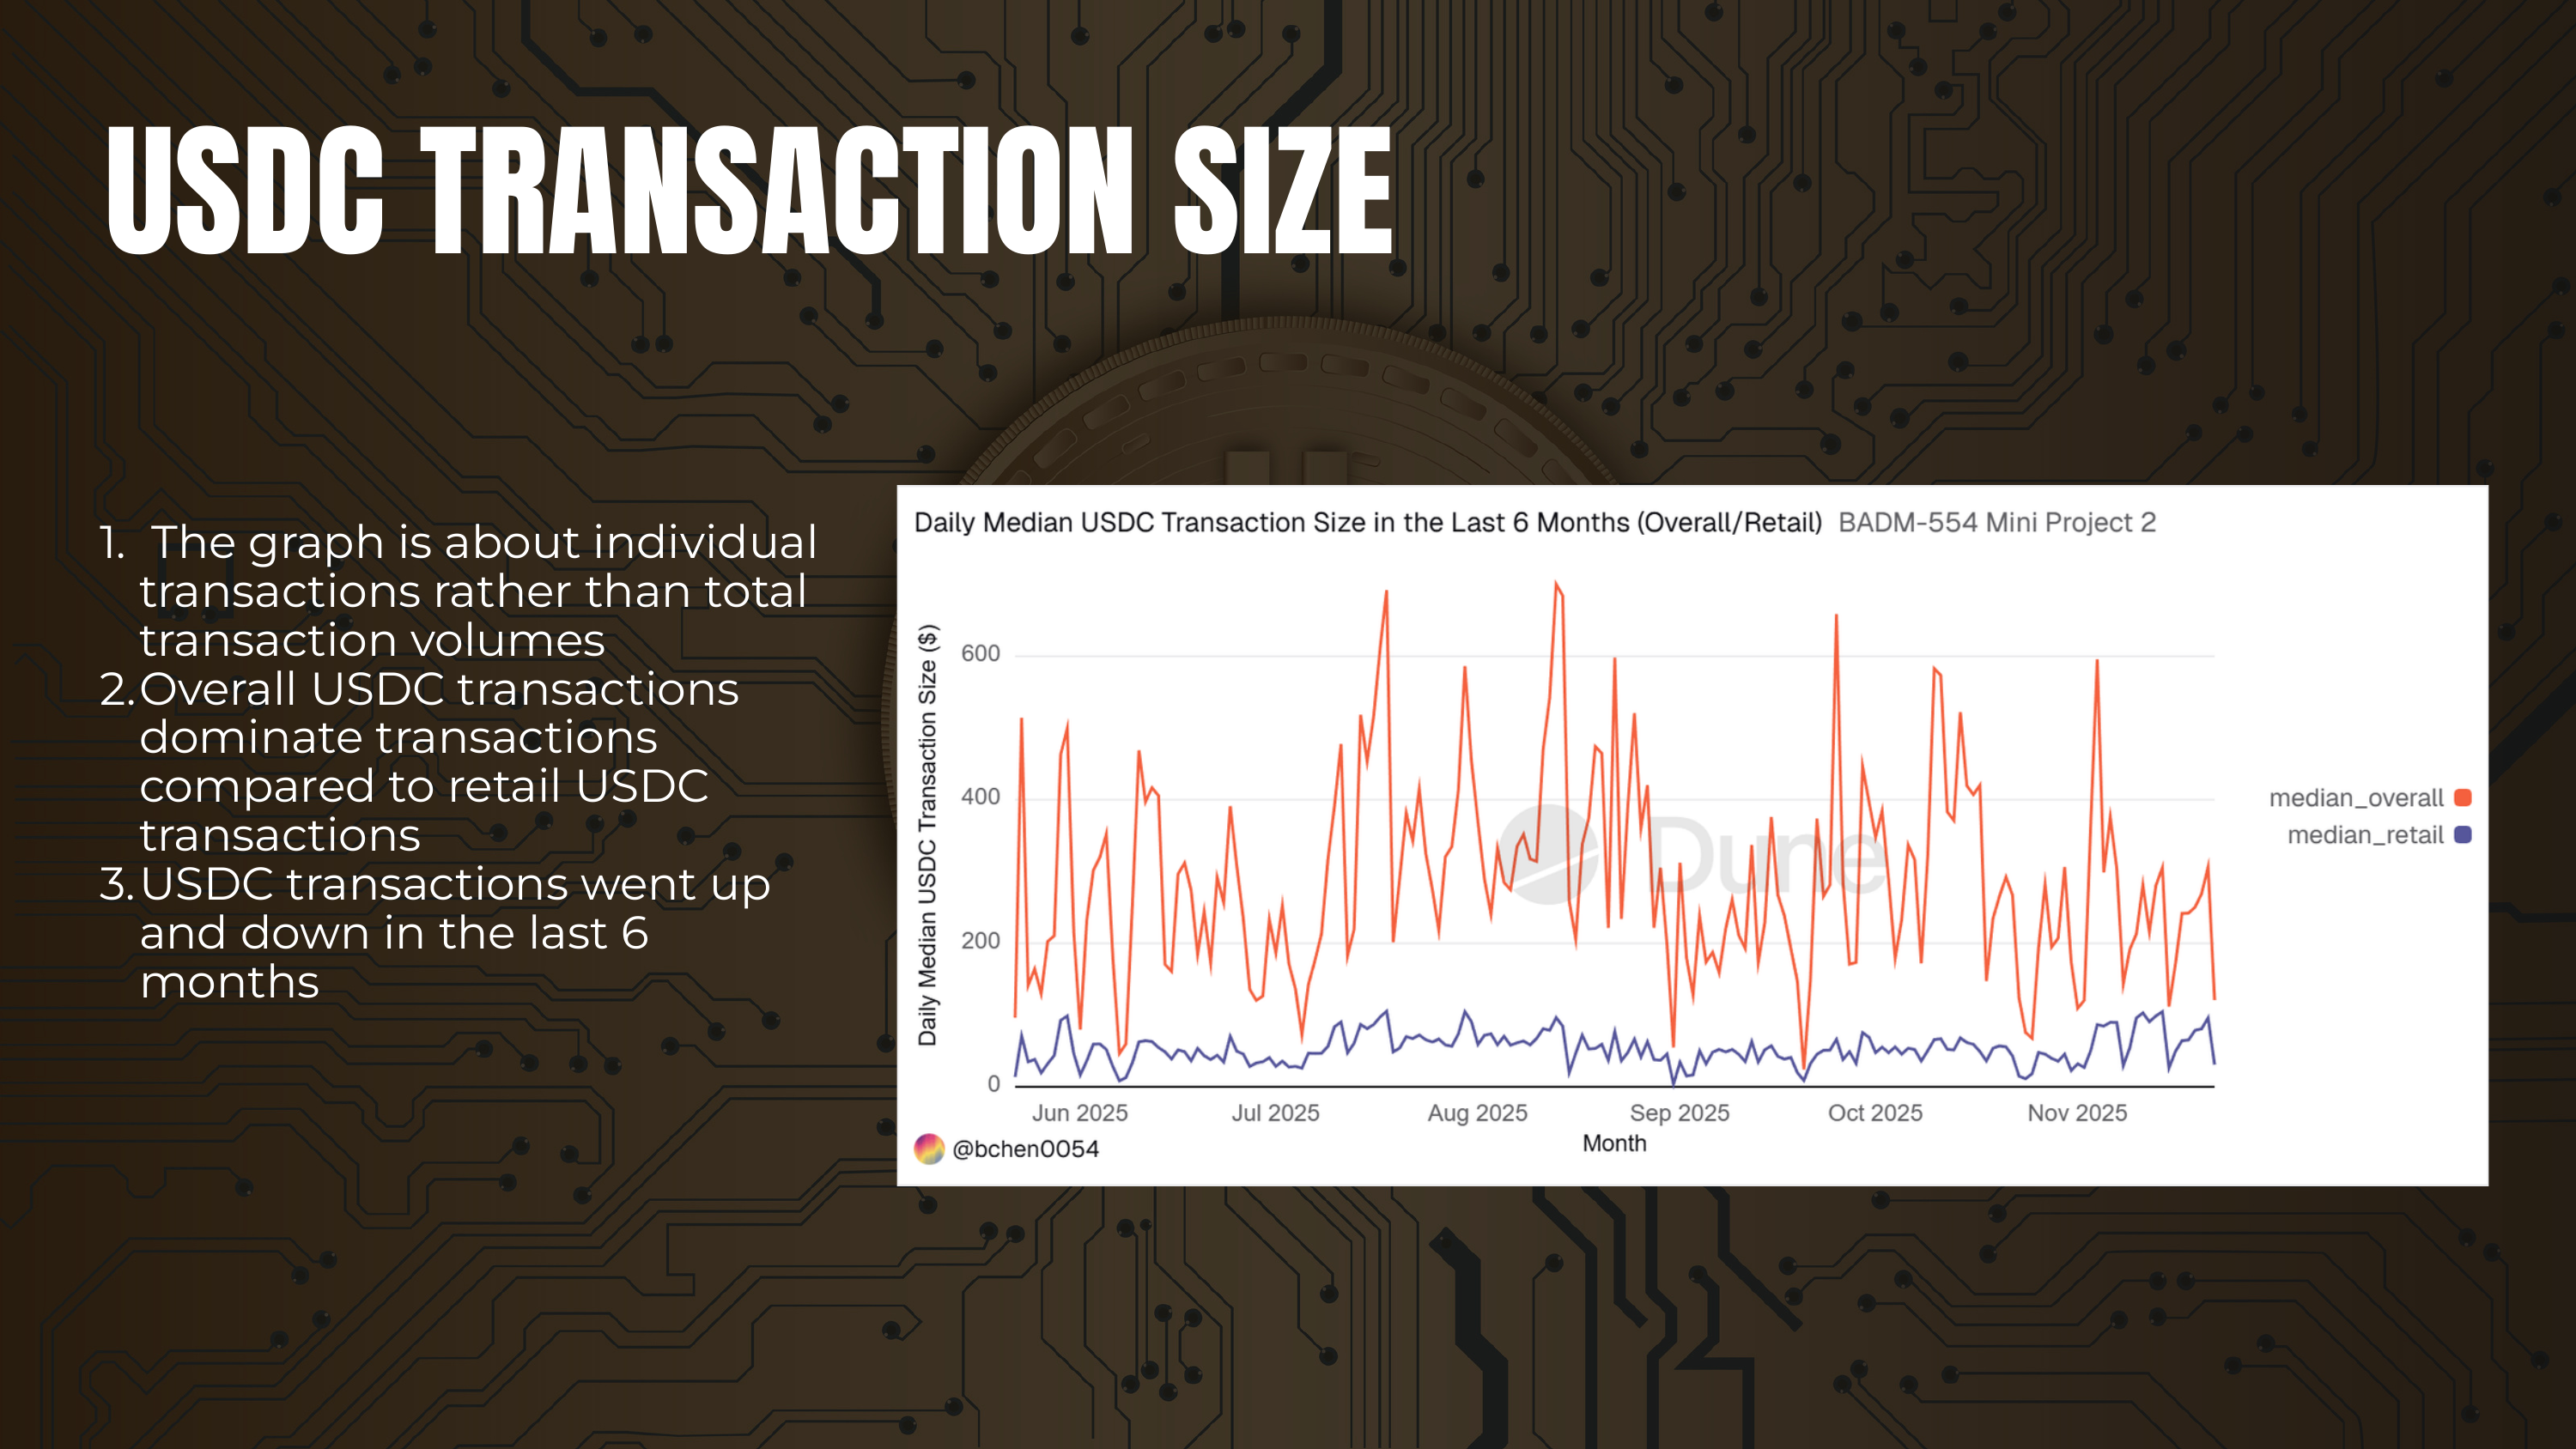

USDC TRANSACTION SIZE

 The graph is about individual transactions rather than total transaction volumes
Overall USDC transactions dominate transactions compared to retail USDC transactions
USDC transactions went up and down in the last 6 months